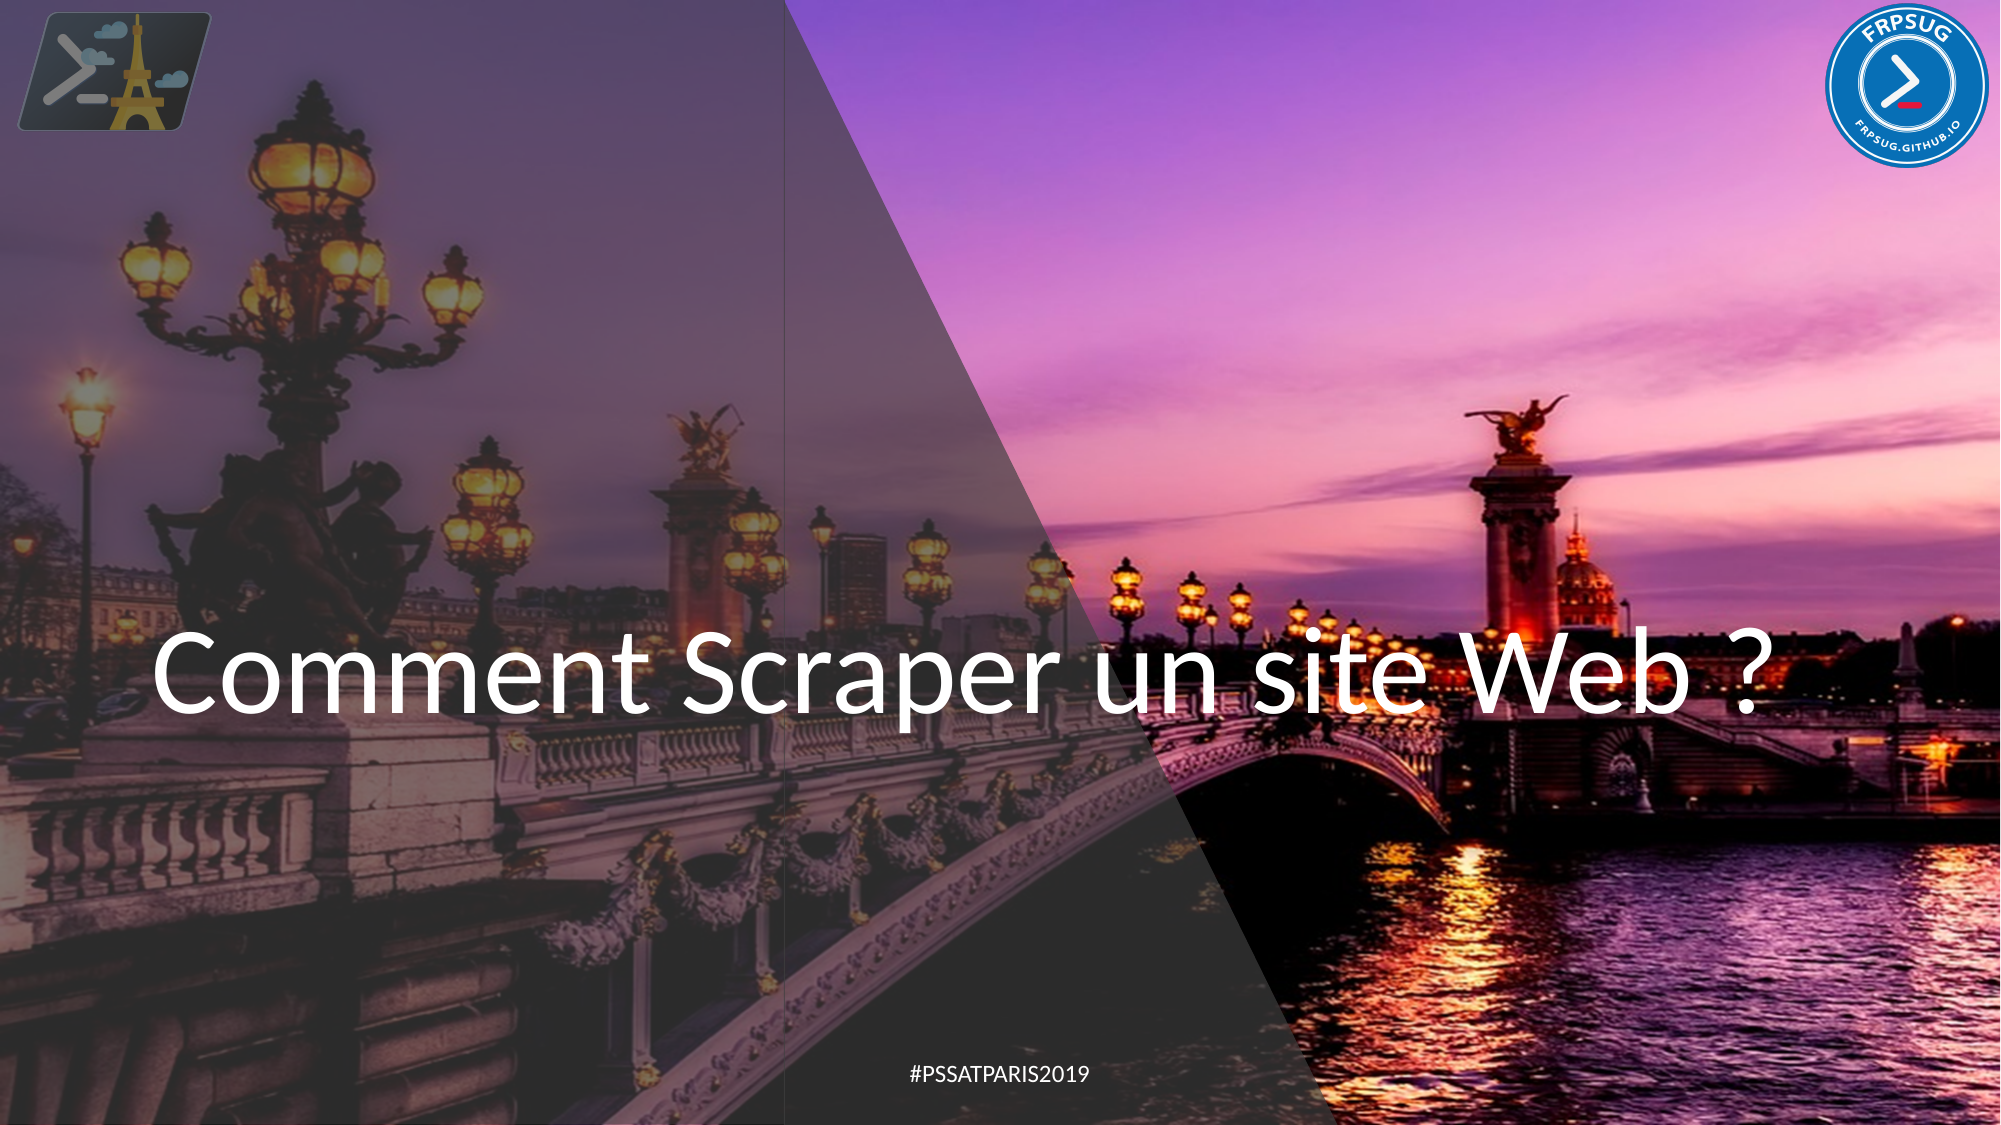

# Comment Scraper un site Web ?

#PSSATPARIS2019